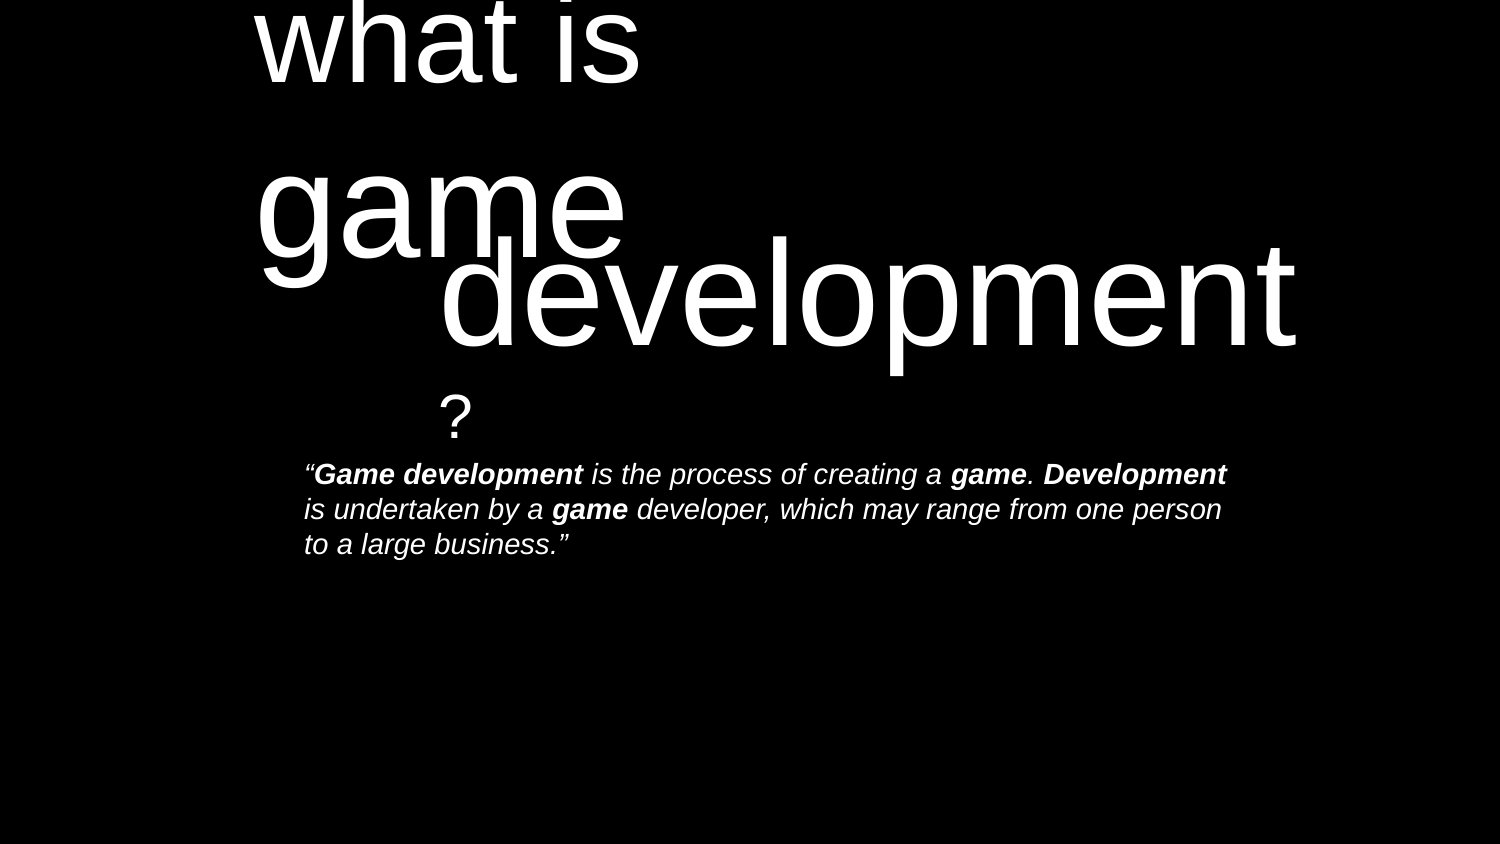

# what is game
development ?
“Game development is the process of creating a game. Development is undertaken by a game developer, which may range from one person to a large business.”